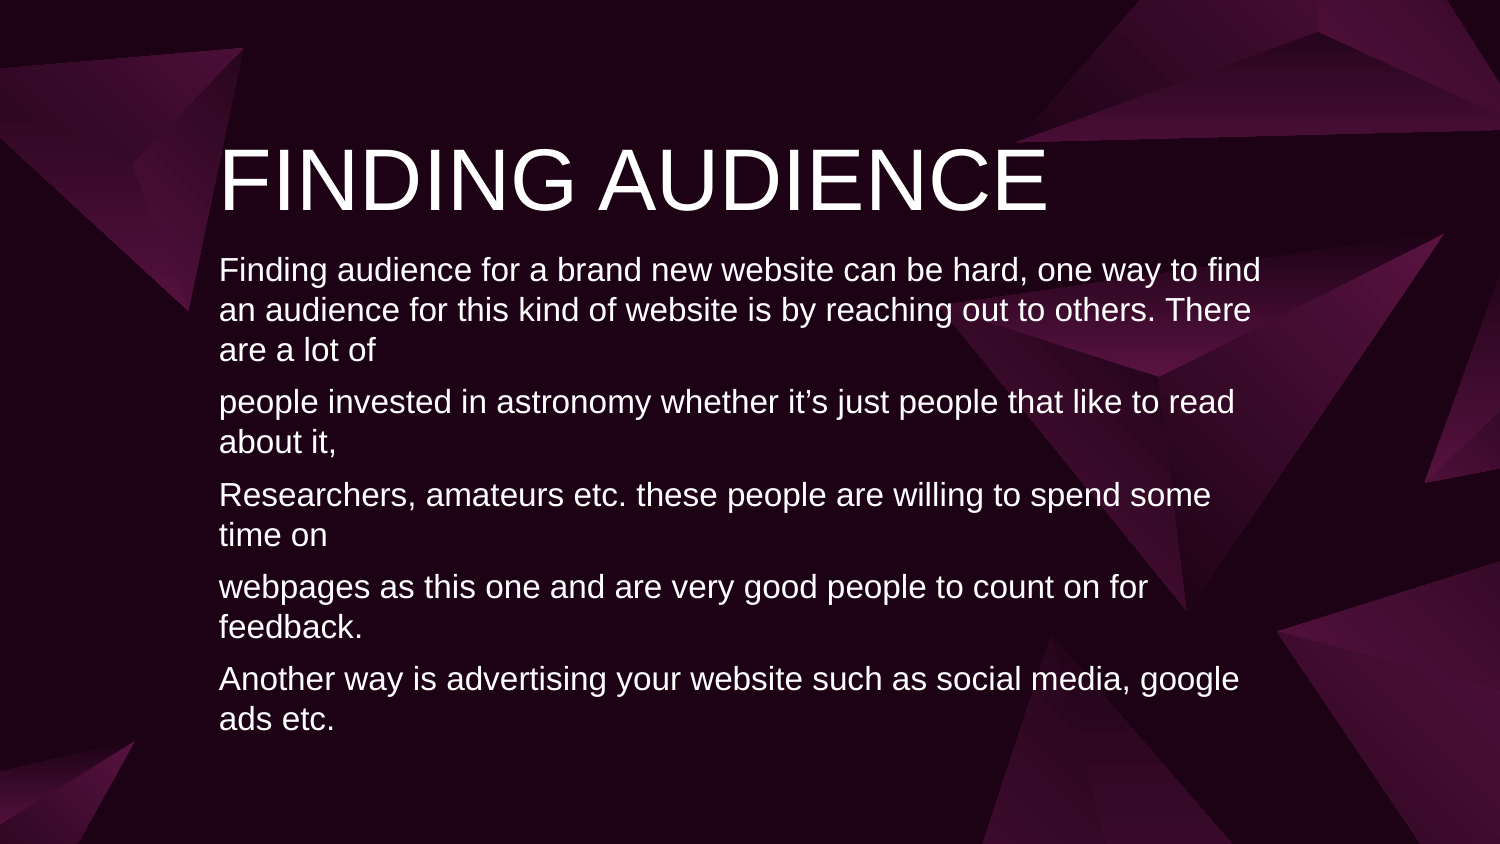

# FINDING AUDIENCE
Finding audience for a brand new website can be hard, one way to find an audience for this kind of website is by reaching out to others. There are a lot of
people invested in astronomy whether it’s just people that like to read about it,
Researchers, amateurs etc. these people are willing to spend some time on
webpages as this one and are very good people to count on for feedback.
Another way is advertising your website such as social media, google ads etc.
9